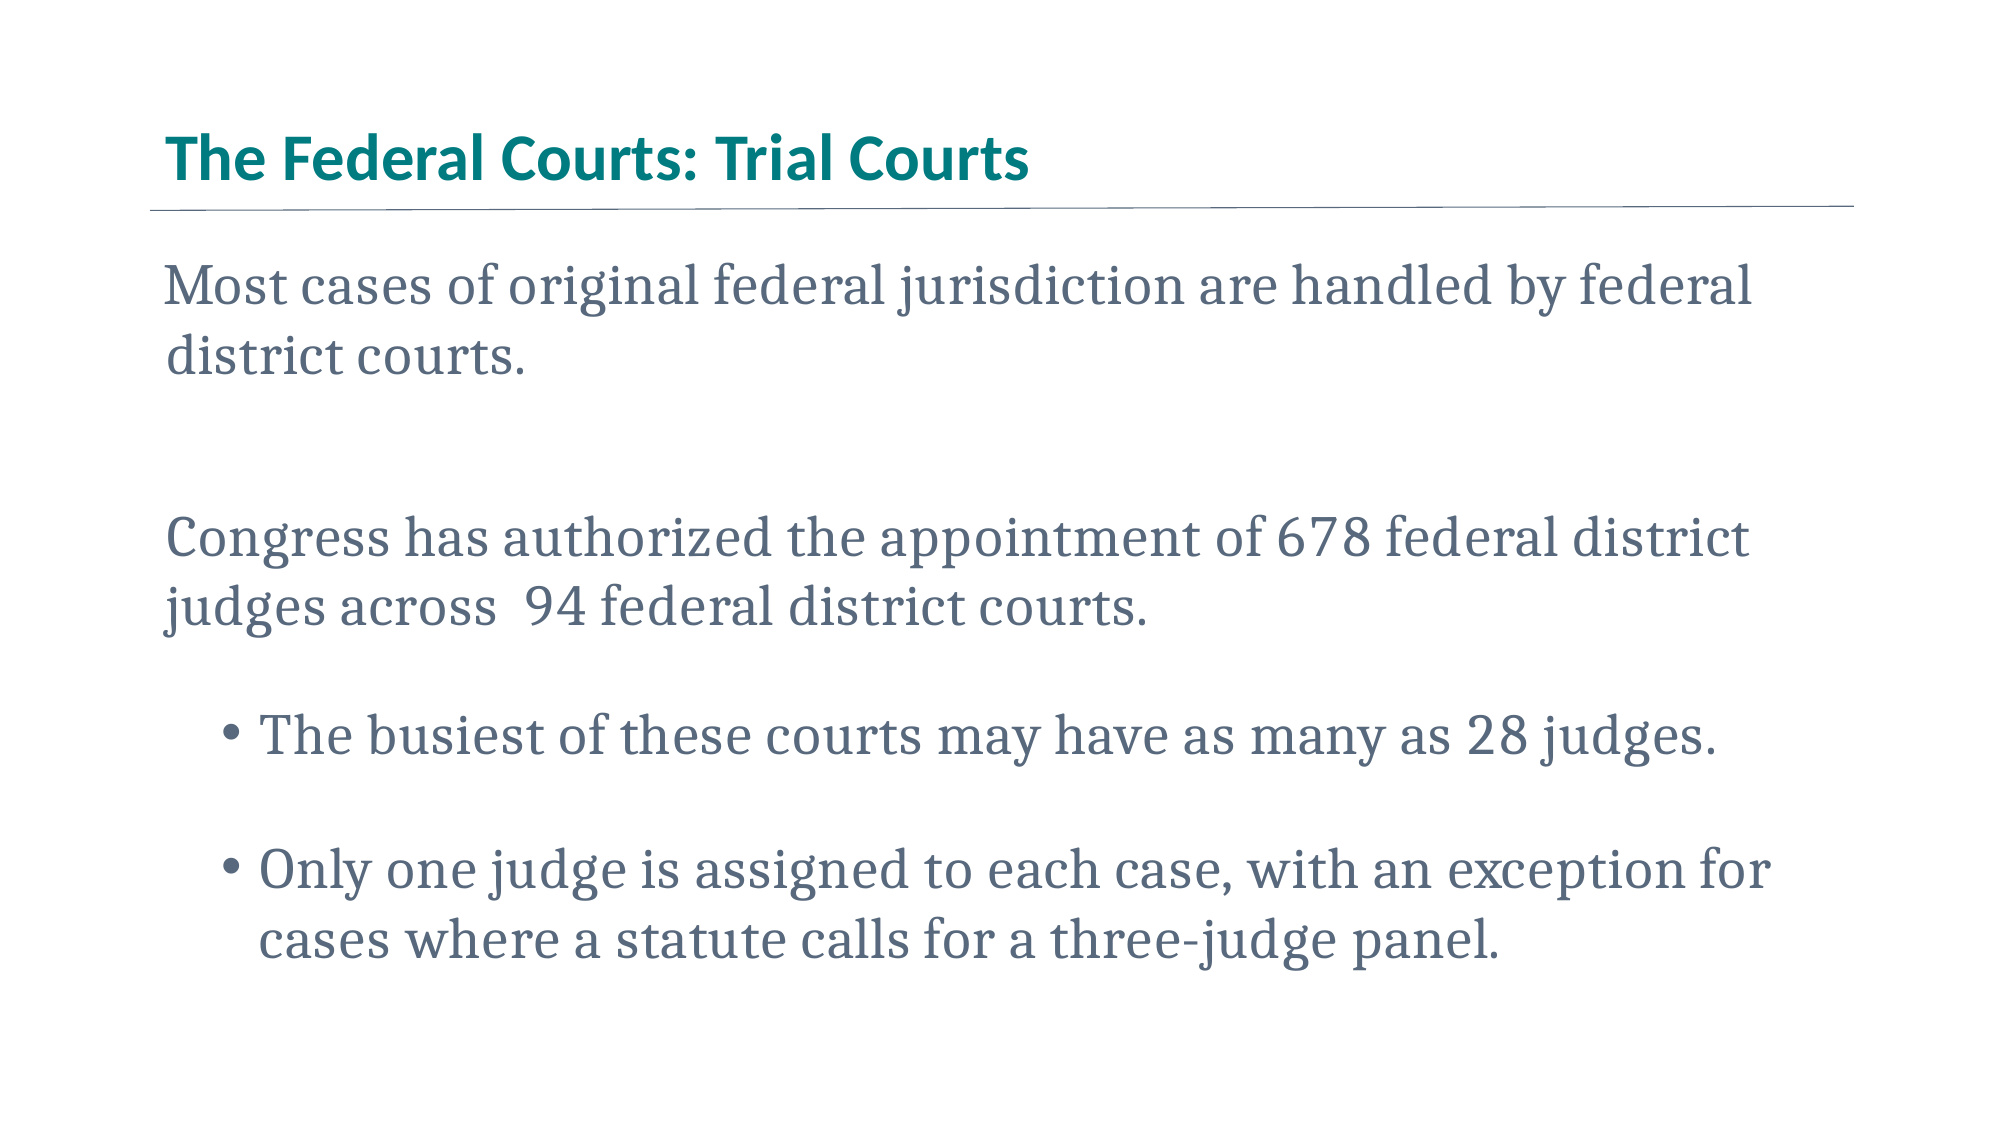

# The Federal Courts: Trial Courts
Most cases of original federal jurisdiction are handled by federal district courts.

Congress has authorized the appointment of 678 federal district judges across  94 federal district courts.

The busiest of these courts may have as many as 28 judges.

Only one judge is assigned to each case, with an exception for cases where a statute calls for a three-judge panel.